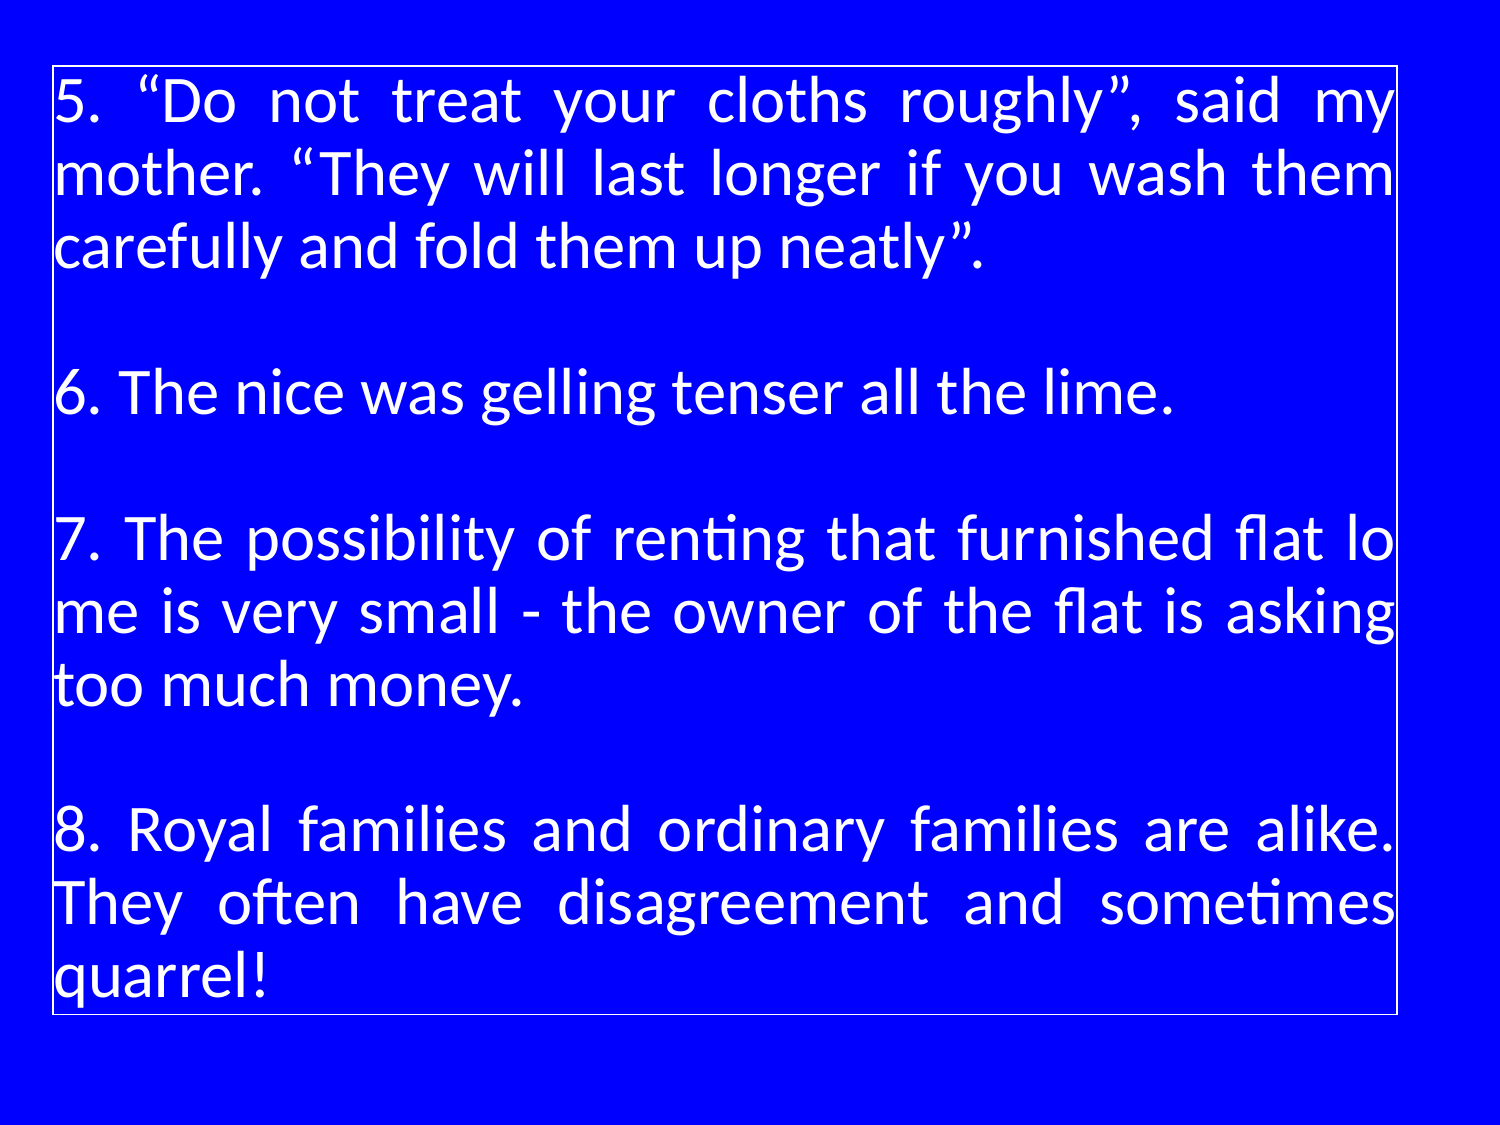

| 5. “Do not treat your cloths roughly”, said my mother. “They will last longer if you wash them carefully and fold them up neatly”. 6. The nice was gelling tenser all the lime. 7. The possibility of renting that furnished flat lo me is very small - the owner of the flat is asking too much money. 8. Royal families and ordinary families are alike. They often have disagreement and sometimes quarrel! |
| --- |